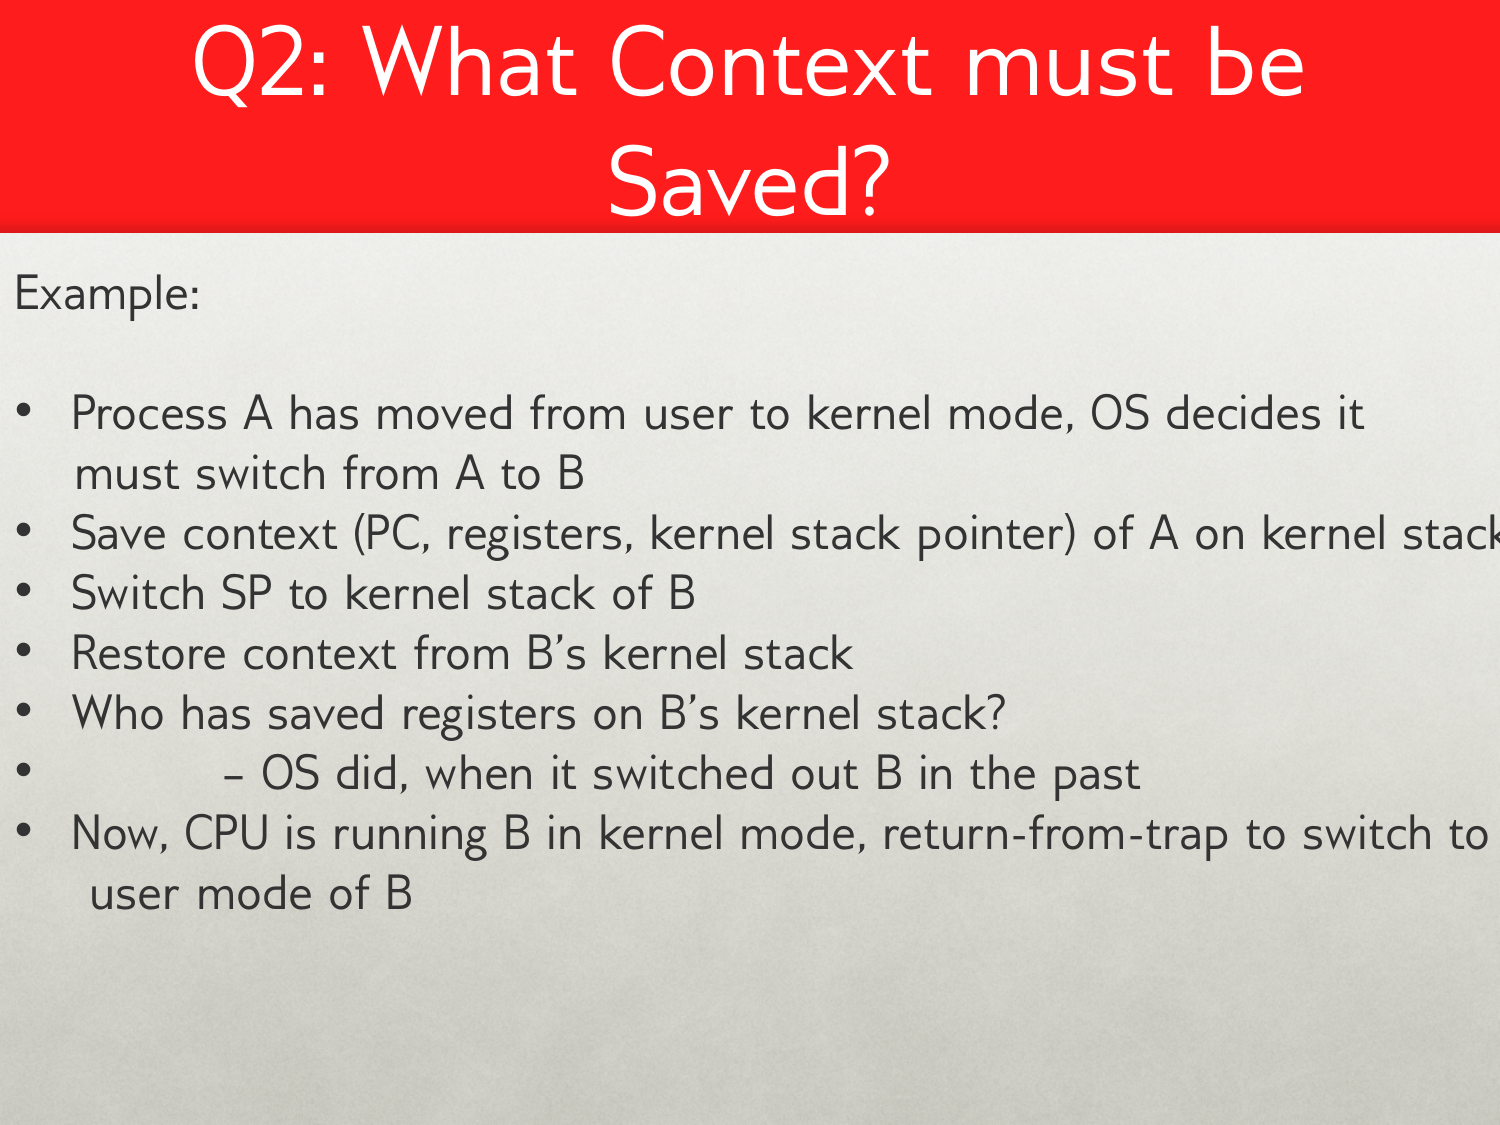

# Q2: What Context must be Saved?
Example:

Process A has moved from user to kernel mode, OS decides it
    must switch from A to B
Save context (PC, registers, kernel stack pointer) of A on kernel stack
Switch SP to kernel stack of B
Restore context from B’s kernel stack
Who has saved registers on B’s kernel stack?
	– OS did, when it switched out B in the past
Now, CPU is running B in kernel mode, return-from-trap to switch to
     user mode of B